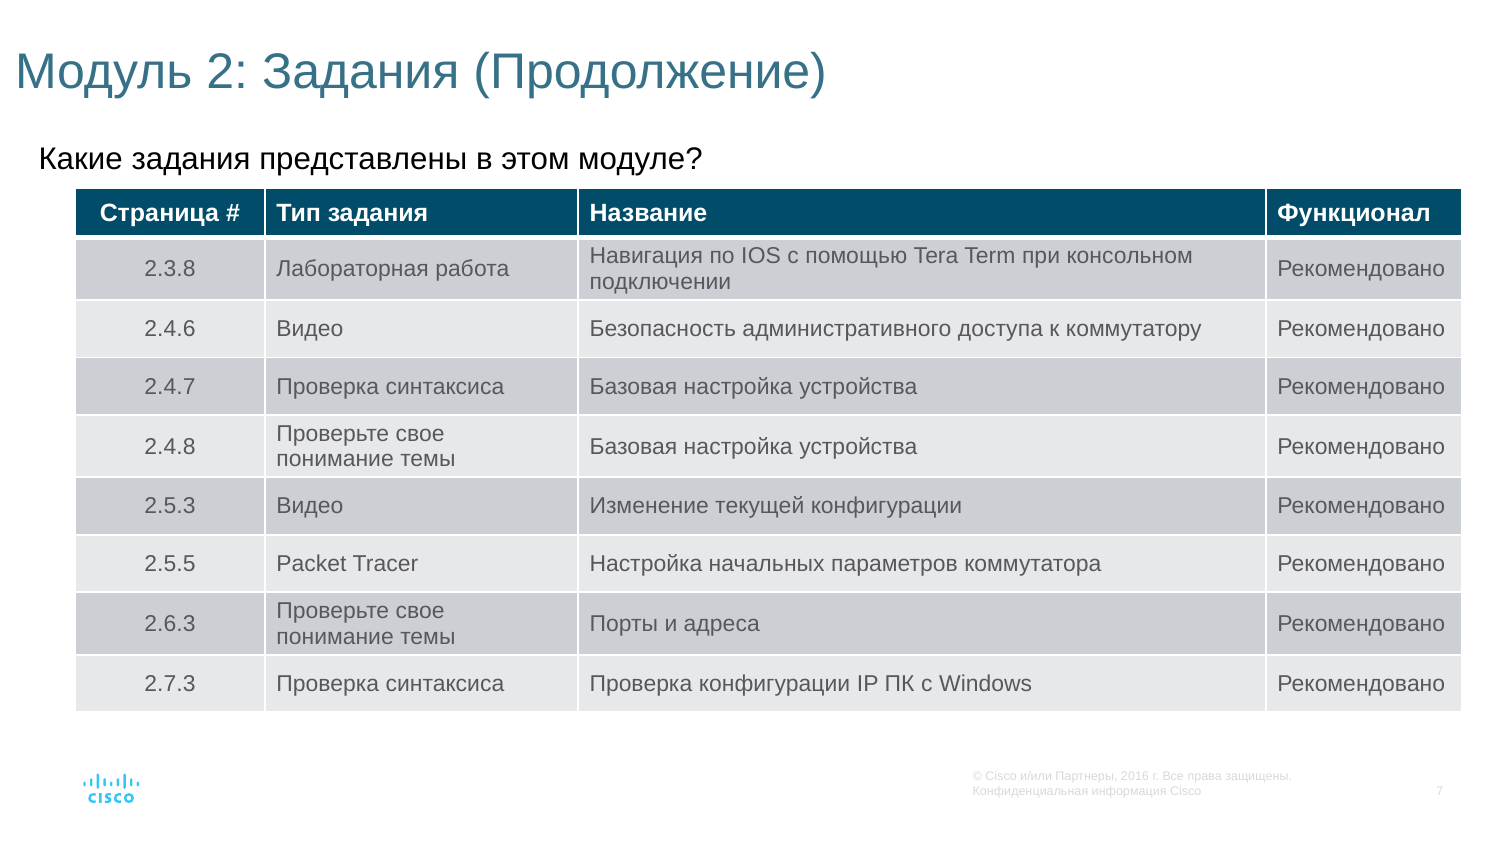

# Модуль 2: Задания (Продолжение)
Какие задания представлены в этом модуле?

| Страница # | Тип задания | Название | Функционал |
| --- | --- | --- | --- |
| 2.3.8 | Лабораторная работа | Навигация по IOS с помощью Tera Term при консольном подключении | Рекомендовано |
| 2.4.6 | Видео | Безопасность административного доступа к коммутатору | Рекомендовано |
| 2.4.7 | Проверка синтаксиса | Базовая настройка устройства | Рекомендовано |
| 2.4.8 | Проверьте свое понимание темы | Базовая настройка устройства | Рекомендовано |
| 2.5.3 | Видео | Изменение текущей конфигурации | Рекомендовано |
| 2.5.5 | Packet Tracer | Настройка начальных параметров коммутатора | Рекомендовано |
| 2.6.3 | Проверьте свое понимание темы | Порты и адреса | Рекомендовано |
| 2.7.3 | Проверка синтаксиса | Проверка конфигурации IP ПК с Windows | Рекомендовано |